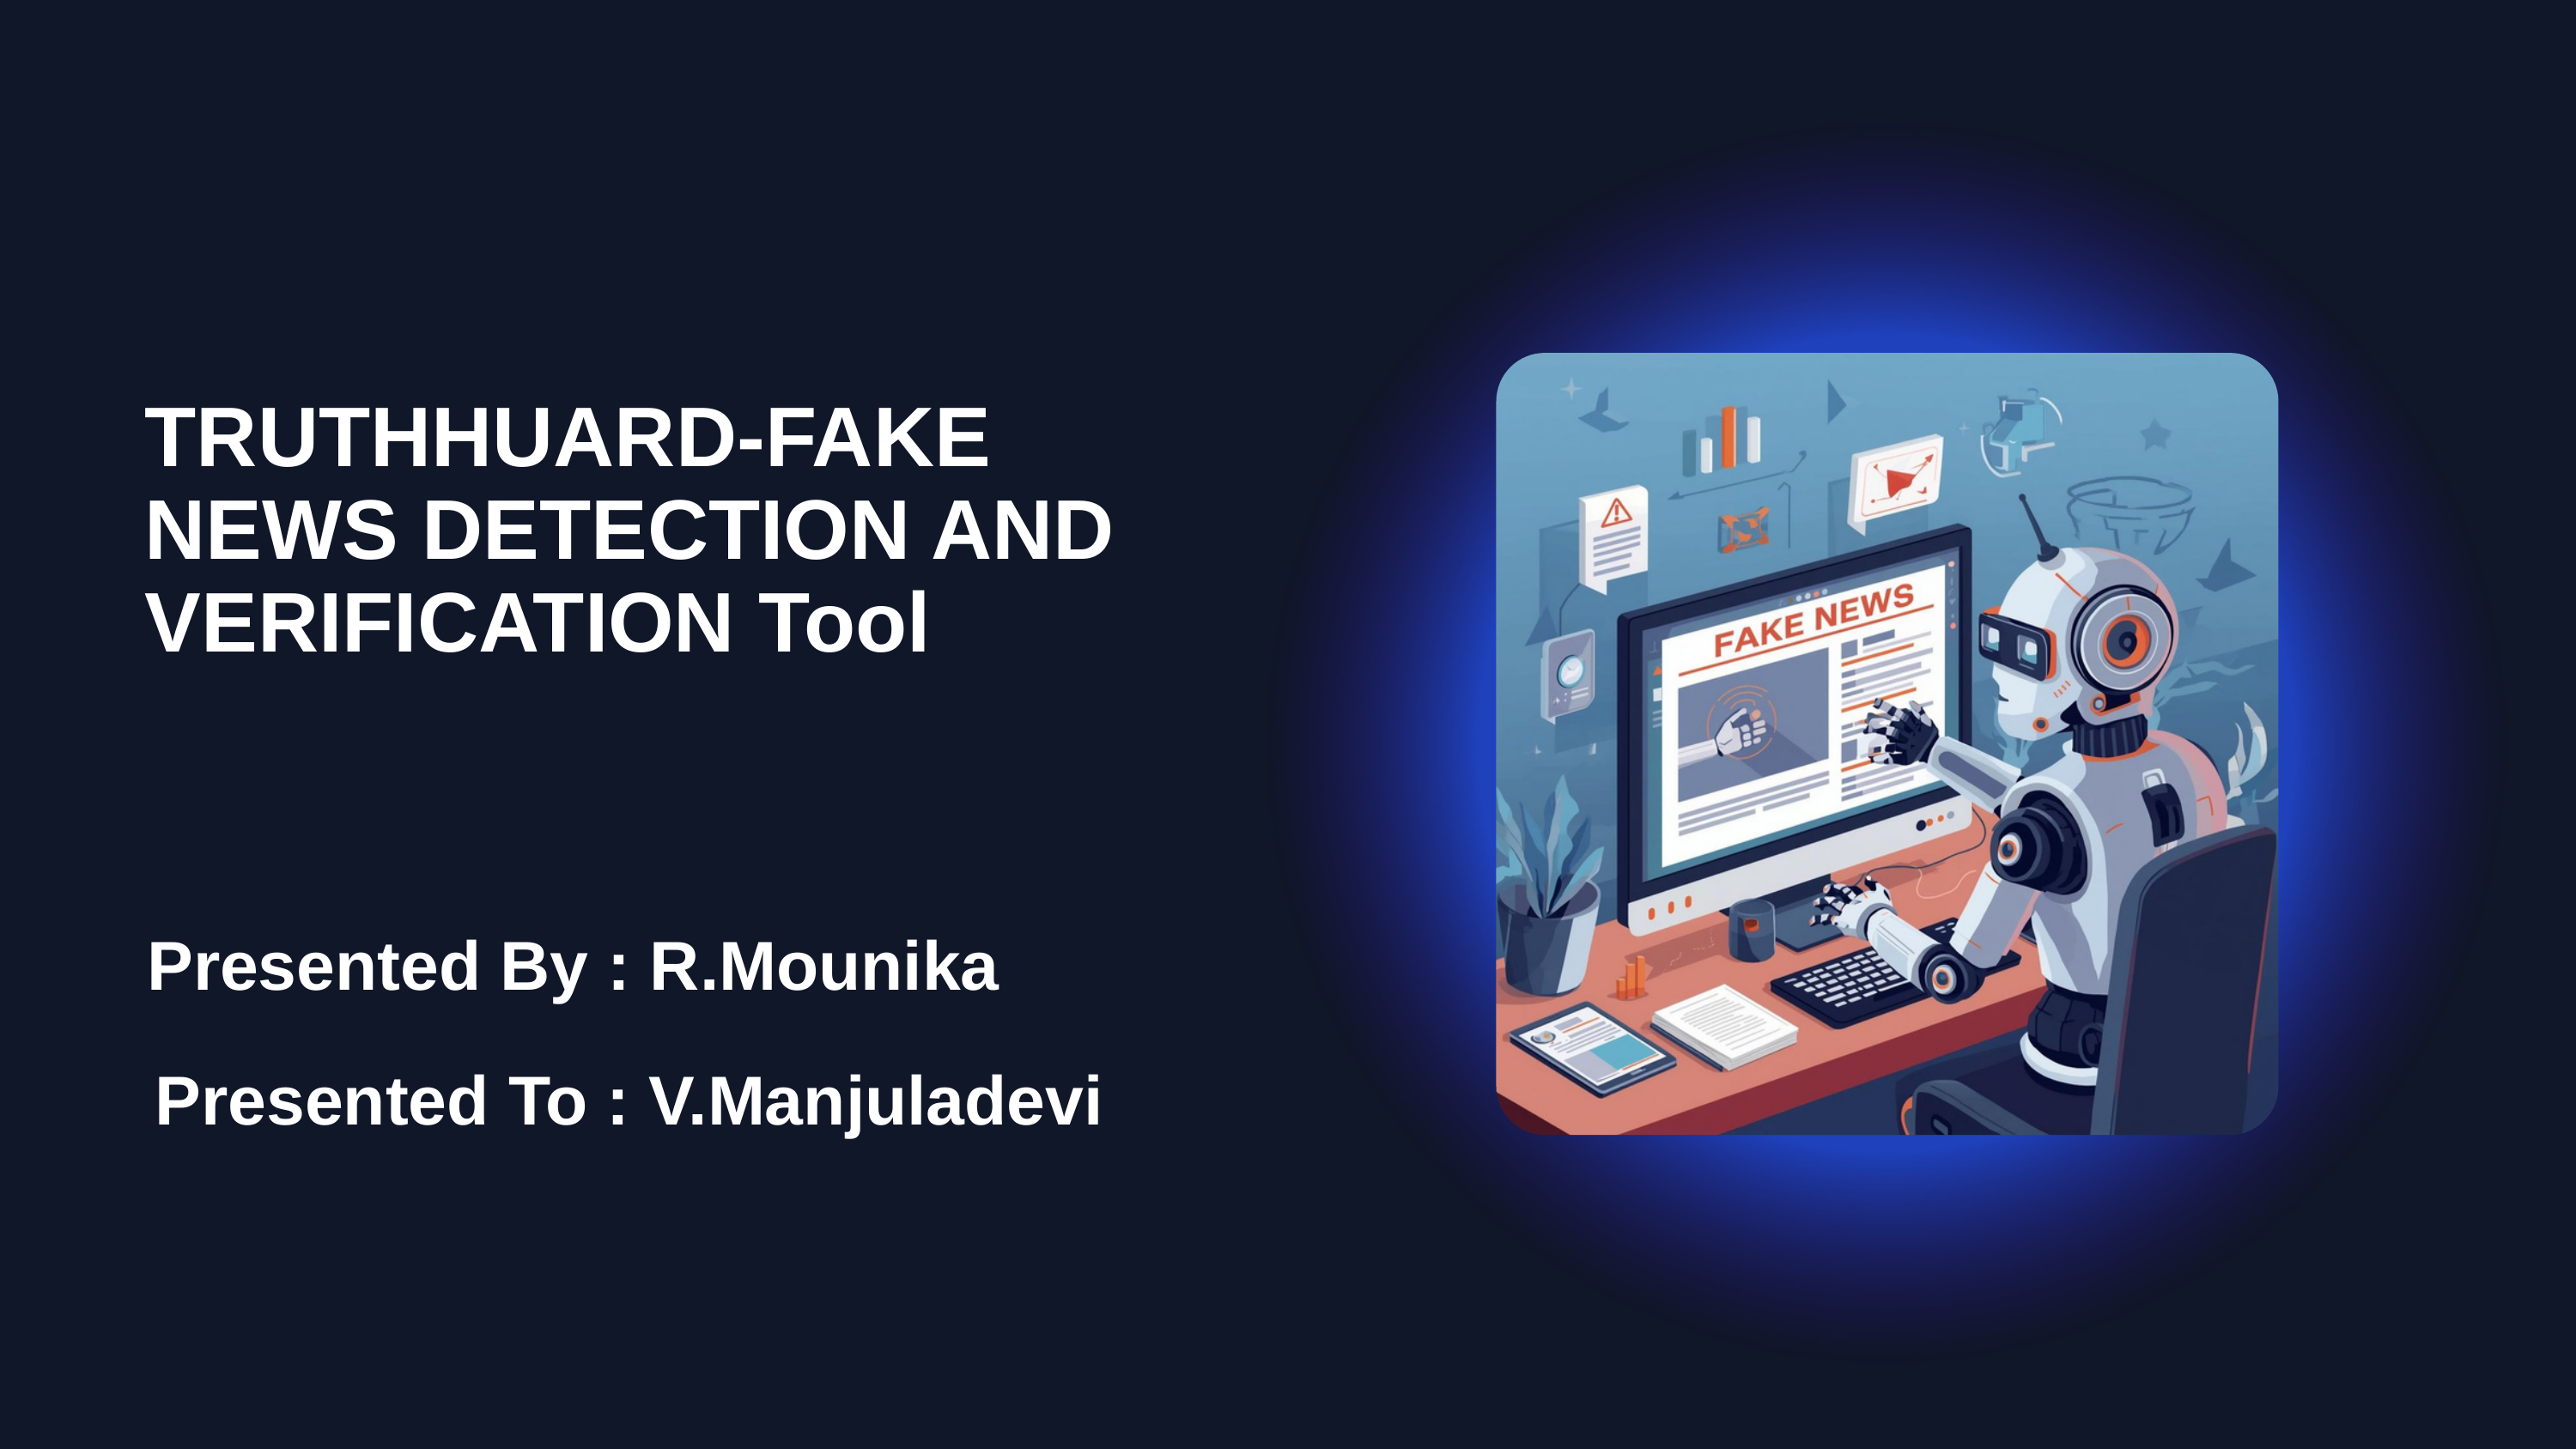

TRUTHHUARD-FAKE NEWS DETECTION AND VERIFICATION Tool
Presented By : R.Mounika
Presented To : V.Manjuladevi